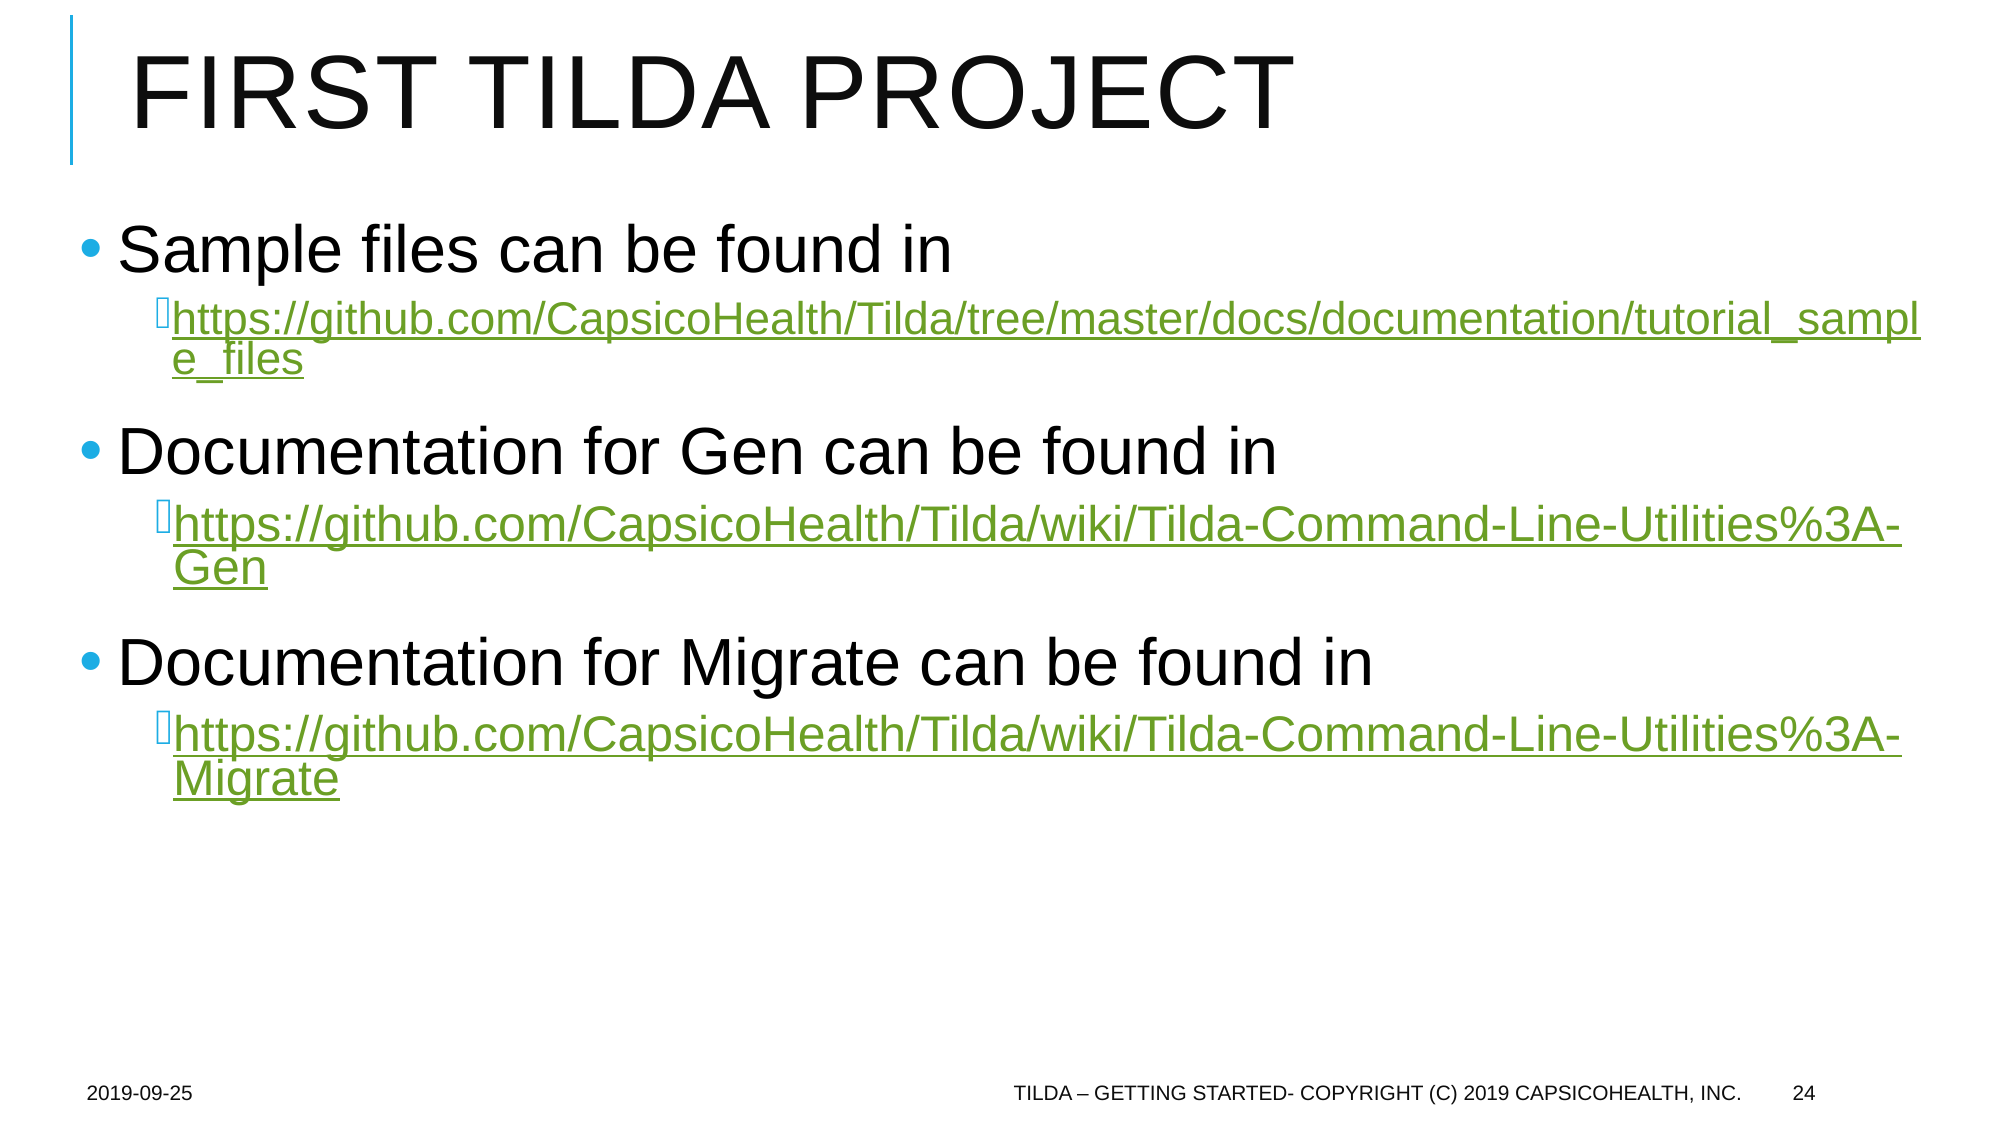

# First Tilda Project
Sample files can be found in
https://github.com/CapsicoHealth/Tilda/tree/master/docs/documentation/tutorial_sample_files
Documentation for Gen can be found in
https://github.com/CapsicoHealth/Tilda/wiki/Tilda-Command-Line-Utilities%3A-Gen
Documentation for Migrate can be found in
https://github.com/CapsicoHealth/Tilda/wiki/Tilda-Command-Line-Utilities%3A-Migrate

2019-09-25
Tilda – Getting Started- Copyright (c) 2019 CapsicoHealth, Inc.
24